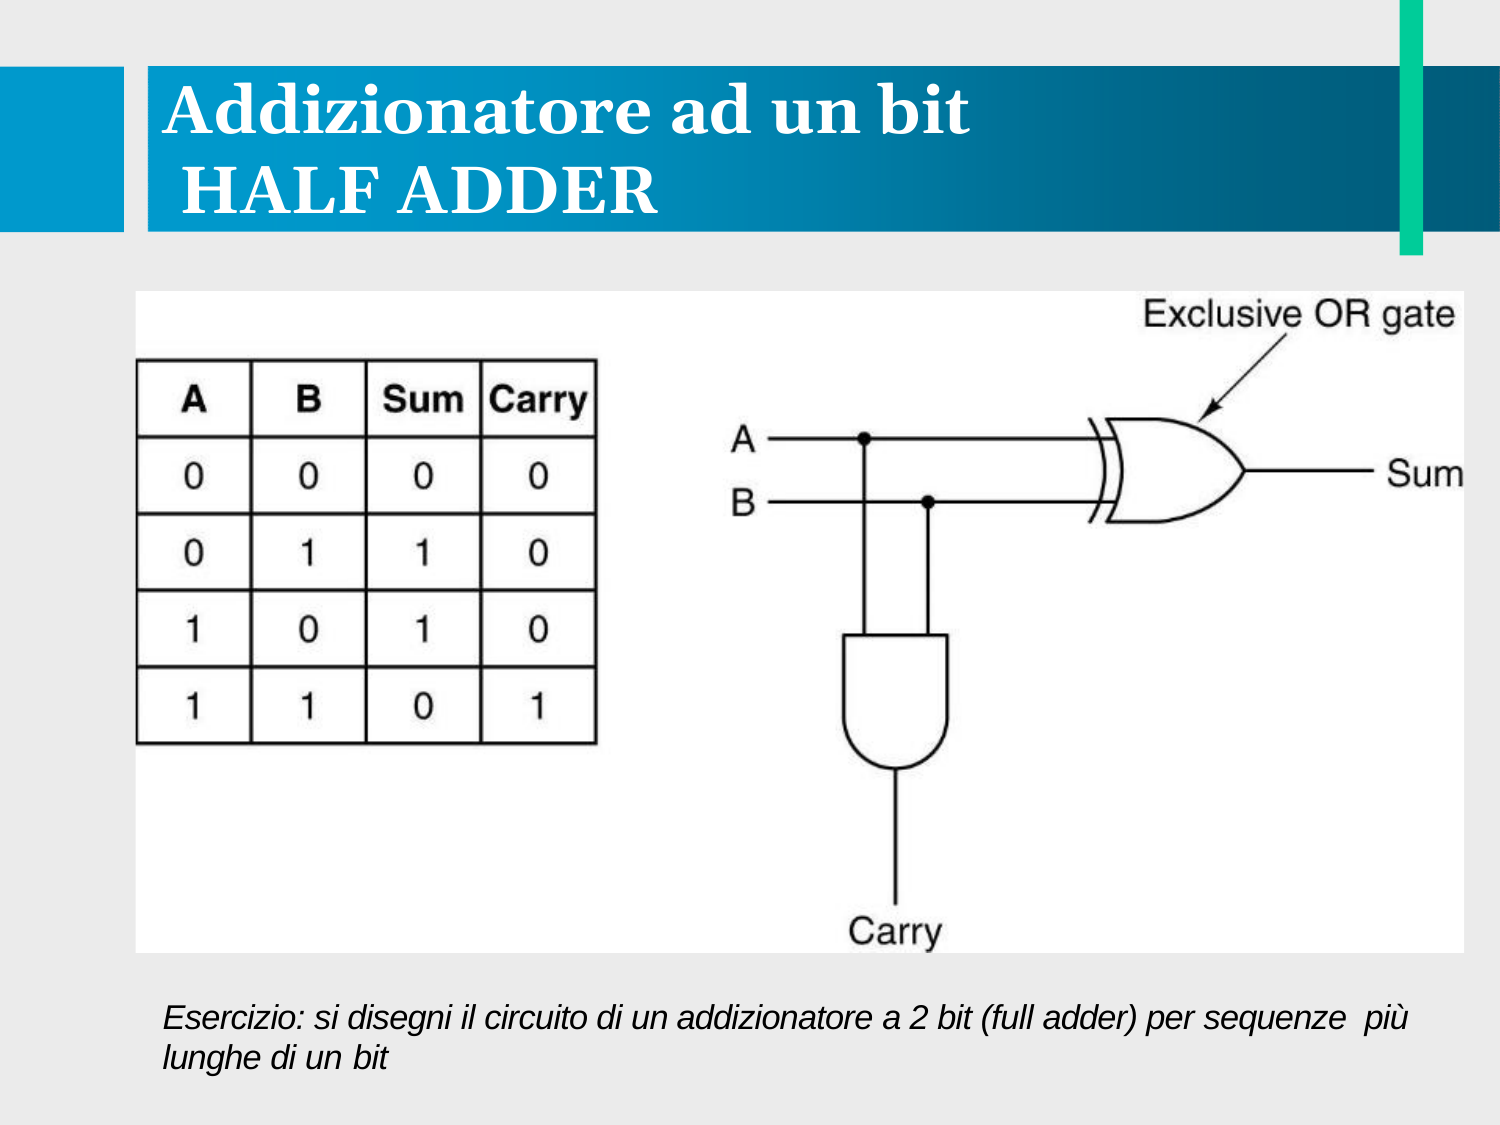

# Addizionatore ad un bit  HALF ADDER

Esercizio: si disegni il circuito di un addizionatore a 2 bit (full adder) per sequenze  più lunghe di un bit